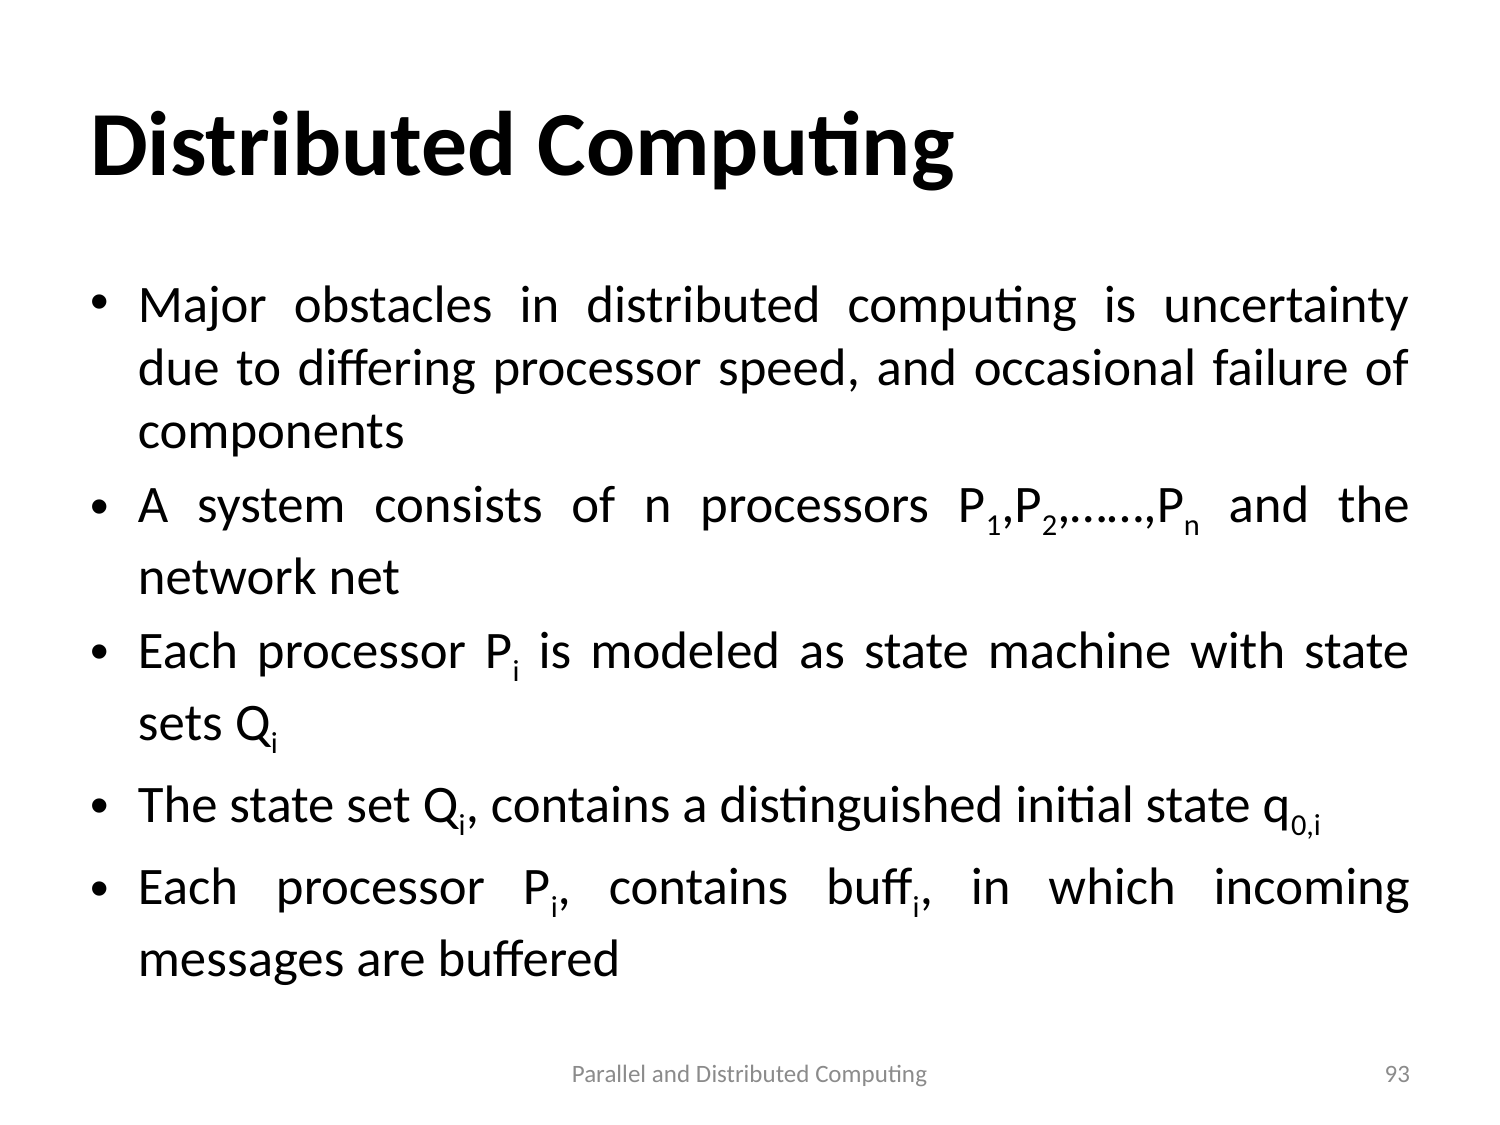

# Distributed Computing
Major obstacles in distributed computing is uncertainty due to differing processor speed, and occasional failure of components
A system consists of n processors P1,P2,……,Pn and the network net
Each processor Pi is modeled as state machine with state sets Qi
The state set Qi, contains a distinguished initial state q0,i
Each processor Pi, contains buffi, in which incoming messages are buffered
Parallel and Distributed Computing
93